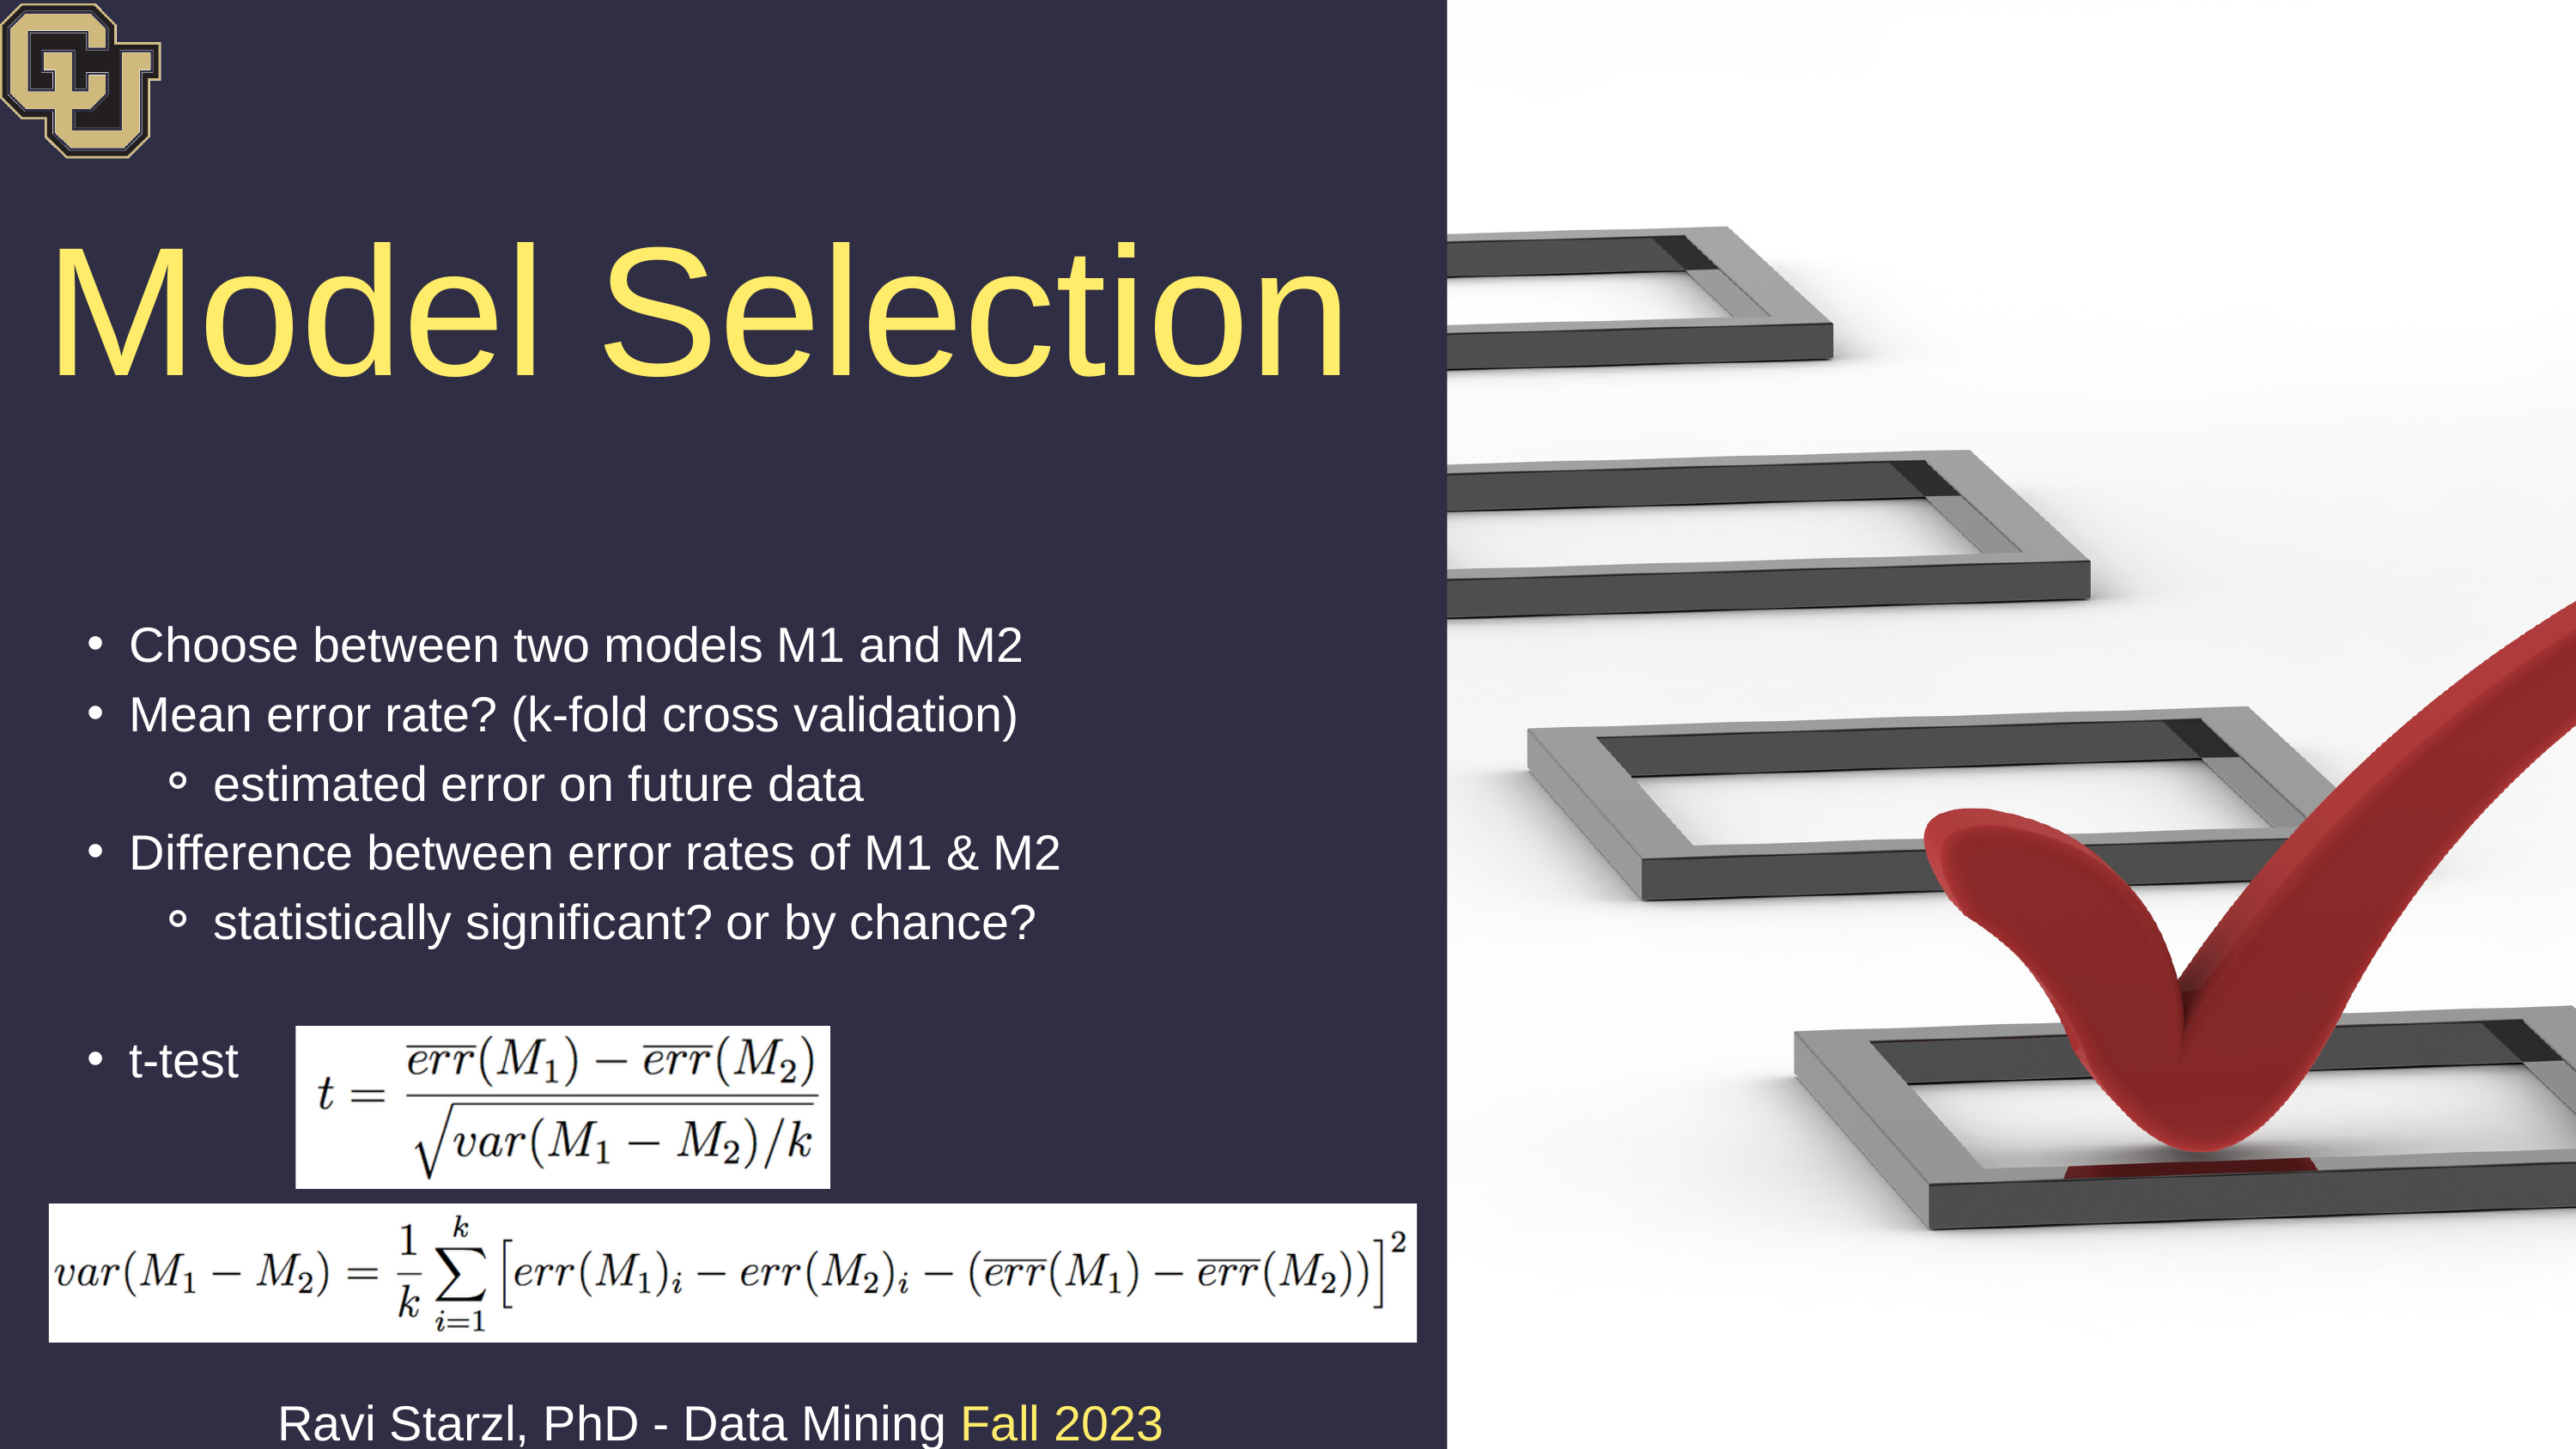

Model Selection
Choose between two models M1 and M2
Mean error rate? (k-fold cross validation)
estimated error on future data
Difference between error rates of M1 & M2
statistically significant? or by chance?

t-test

Ravi Starzl, PhD - Data Mining Fall 2023